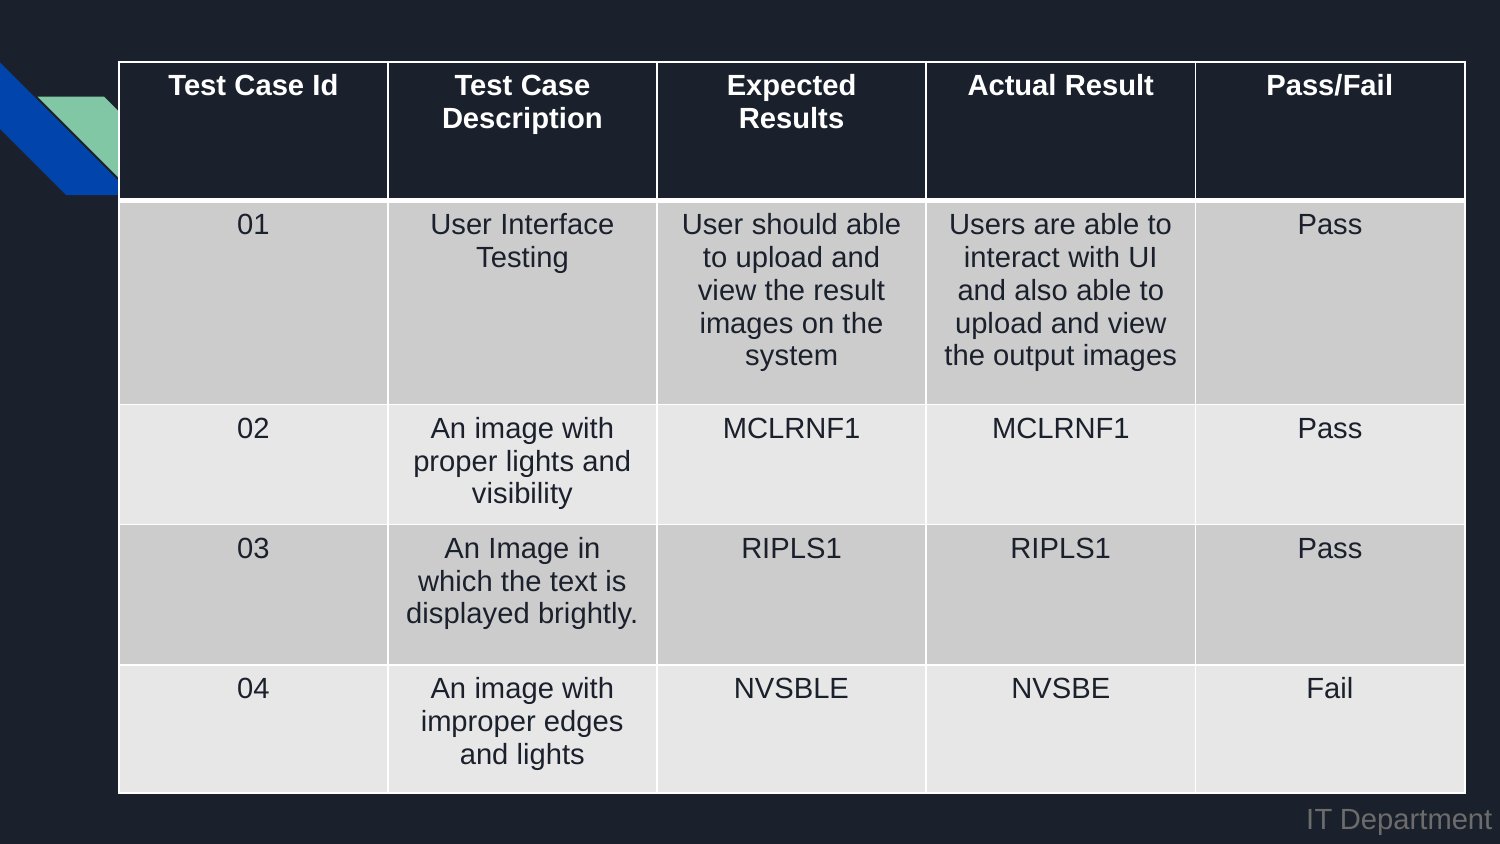

| Test Case Id | Test Case Description | Expected Results | Actual Result | Pass/Fail |
| --- | --- | --- | --- | --- |
| 01 | User Interface Testing | User should able to upload and view the result images on the system | Users are able to interact with UI and also able to upload and view the output images | Pass |
| 02 | An image with proper lights and visibility | MCLRNF1 | MCLRNF1 | Pass |
| 03 | An Image in which the text is displayed brightly. | RIPLS1 | RIPLS1 | Pass |
| 04 | An image with improper edges and lights | NVSBLE | NVSBE | Fail |
IT Department